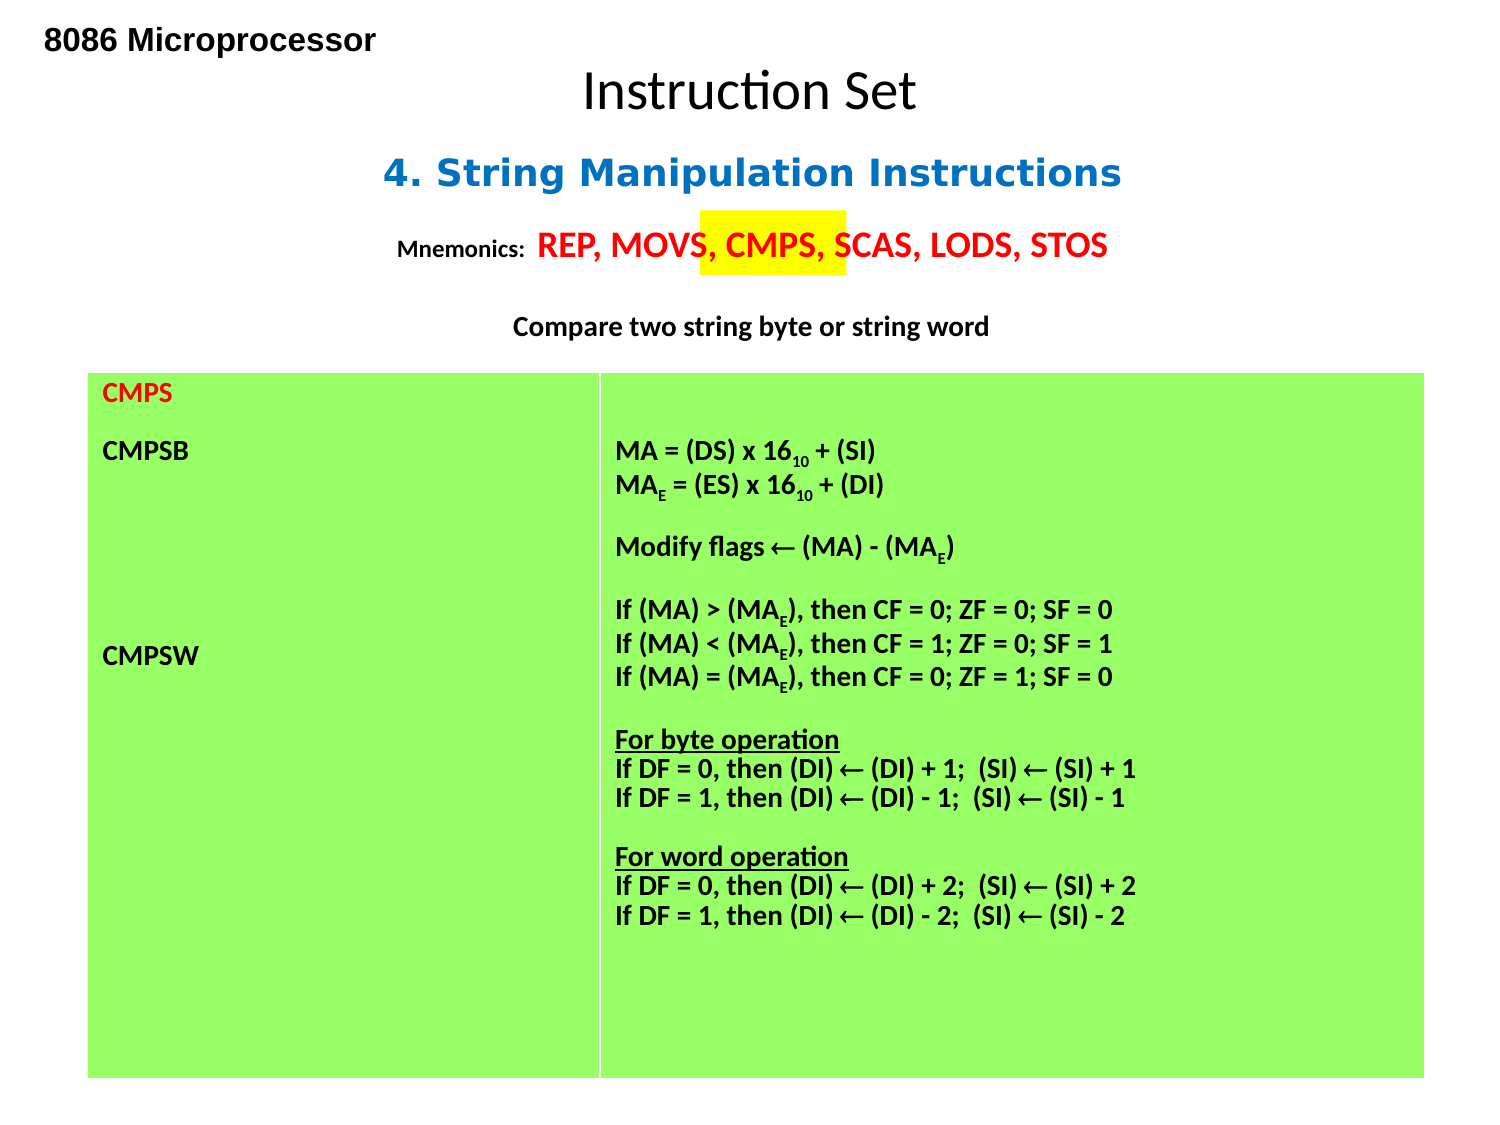

8086 Microprocessor
# Instruction Set
4. String Manipulation Instructions

Mnemonics:  REP, MOVS, CMPS, SCAS, LODS, STOS
Compare two string byte or string word
| CMPS CMPSB CMPSW | MA = (DS) x 1610 + (SI) MAE = (ES) x 1610 + (DI) Modify flags ← (MA) - (MAE) If (MA) > (MAE), then CF = 0; ZF = 0; SF = 0 If (MA) < (MAE), then CF = 1; ZF = 0; SF = 1 If (MA) = (MAE), then CF = 0; ZF = 1; SF = 0 For byte operation If DF = 0, then (DI) ← (DI) + 1; (SI) ← (SI) + 1 If DF = 1, then (DI) ← (DI) - 1; (SI) ← (SI) - 1 For word operation If DF = 0, then (DI) ← (DI) + 2; (SI) ← (SI) + 2 If DF = 1, then (DI) ← (DI) - 2; (SI) ← (SI) - 2 |
| --- | --- |
240